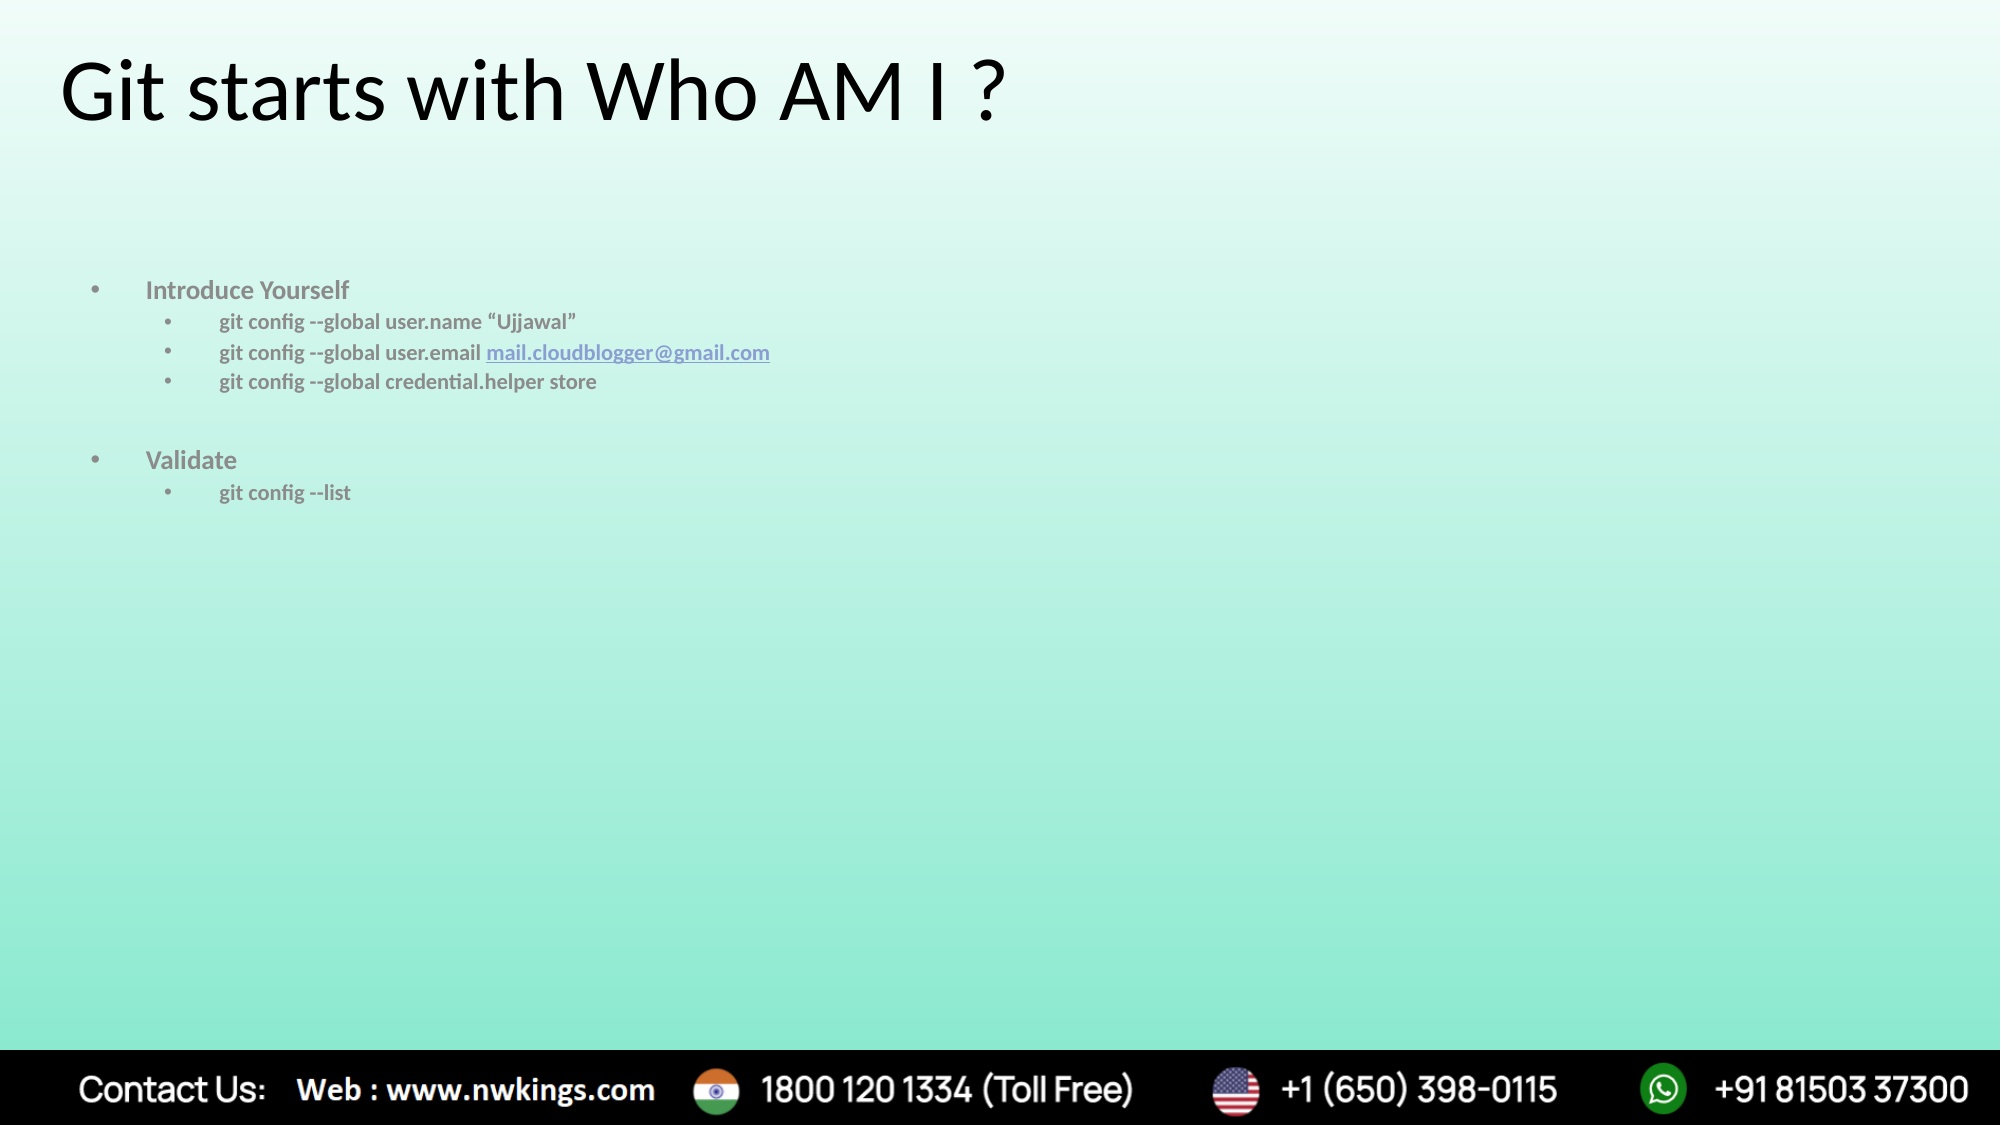

# Git starts with Who AM I ?
Introduce Yourself
git config --global user.name “Ujjawal”
git config --global user.email mail.cloudblogger@gmail.com
git config --global credential.helper store

Validate
git config --list